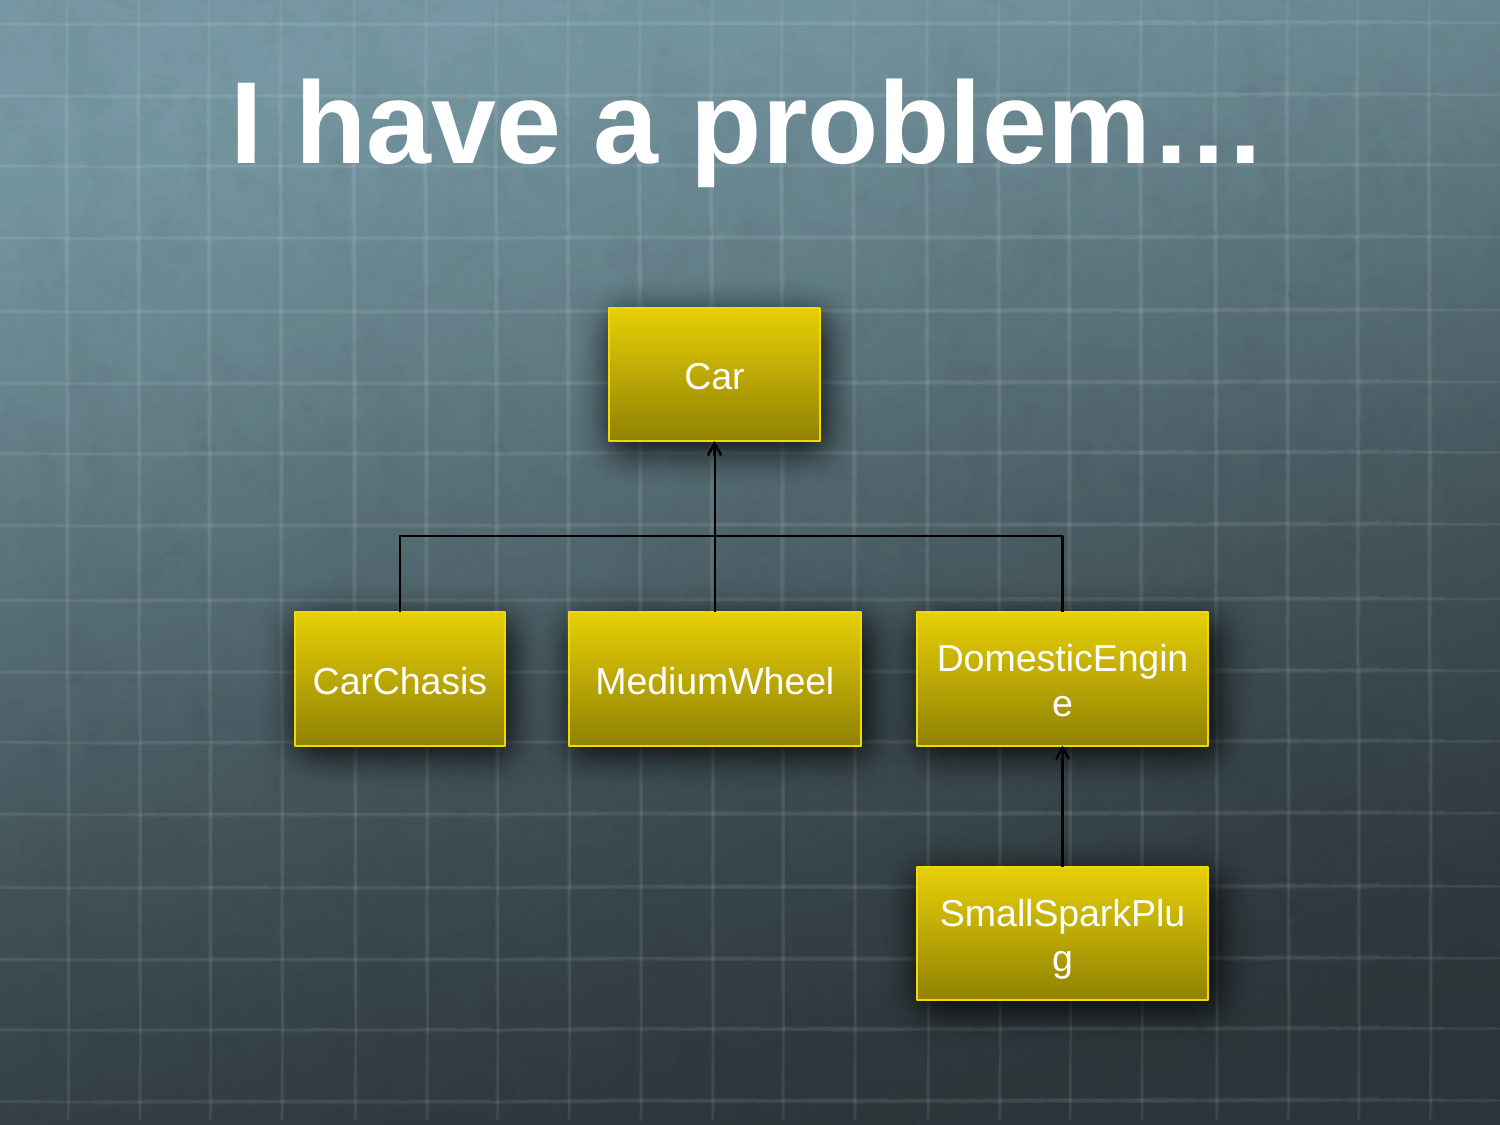

# I have a problem…
Car
CarChasis
MediumWheel
DomesticEngine
SmallSparkPlug